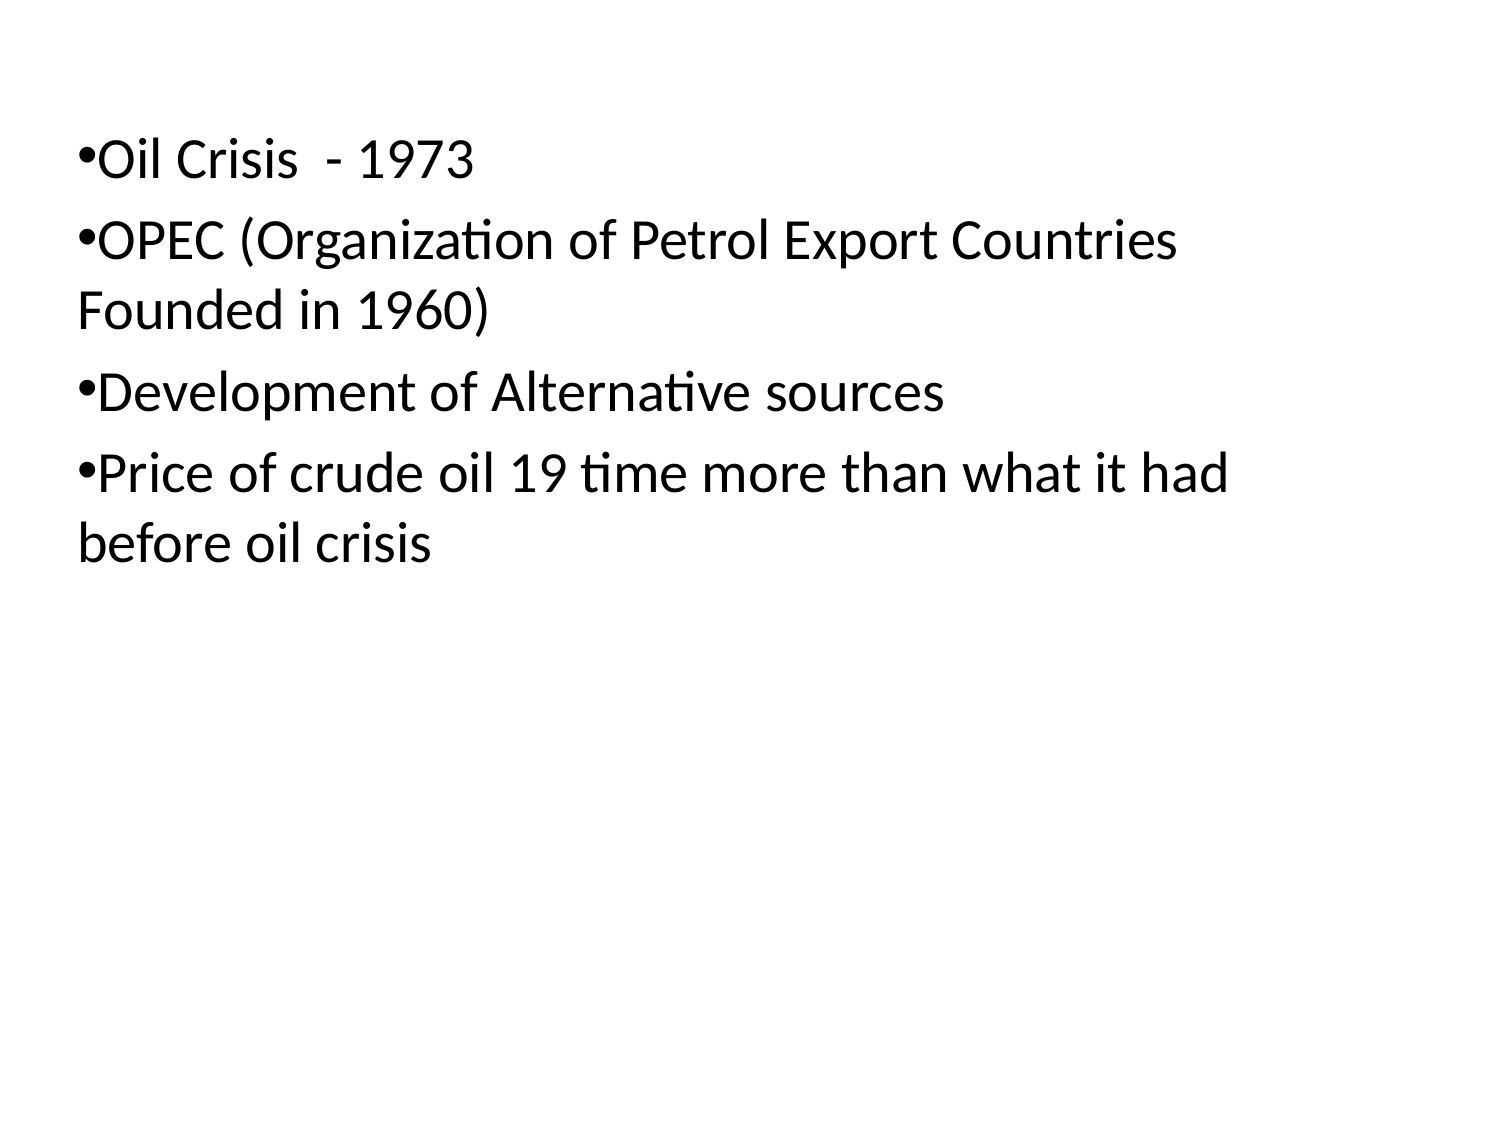

Oil Crisis  - 1973
OPEC (Organization of Petrol Export Countries Founded in 1960)
Development of Alternative sources
Price of crude oil 19 time more than what it had before oil crisis